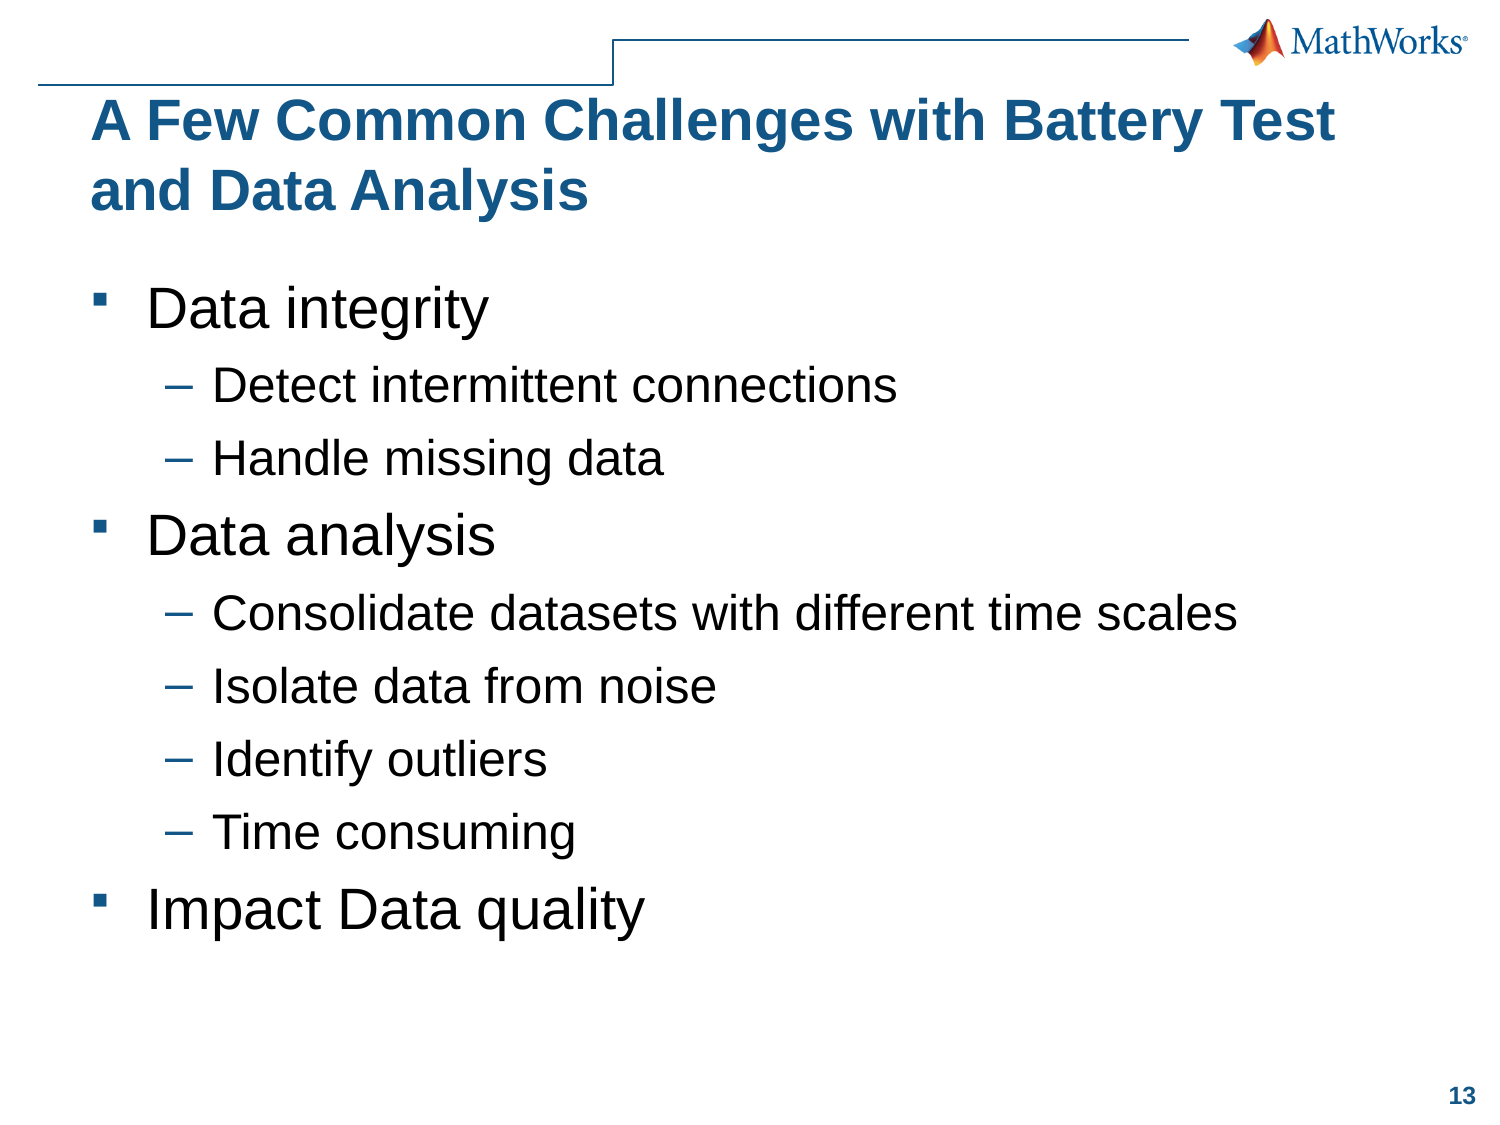

# A Few Common Challenges with Battery Test and Data Analysis
Data integrity
Detect intermittent connections
Handle missing data
Data analysis
Consolidate datasets with different time scales
Isolate data from noise
Identify outliers
Time consuming
Impact Data quality